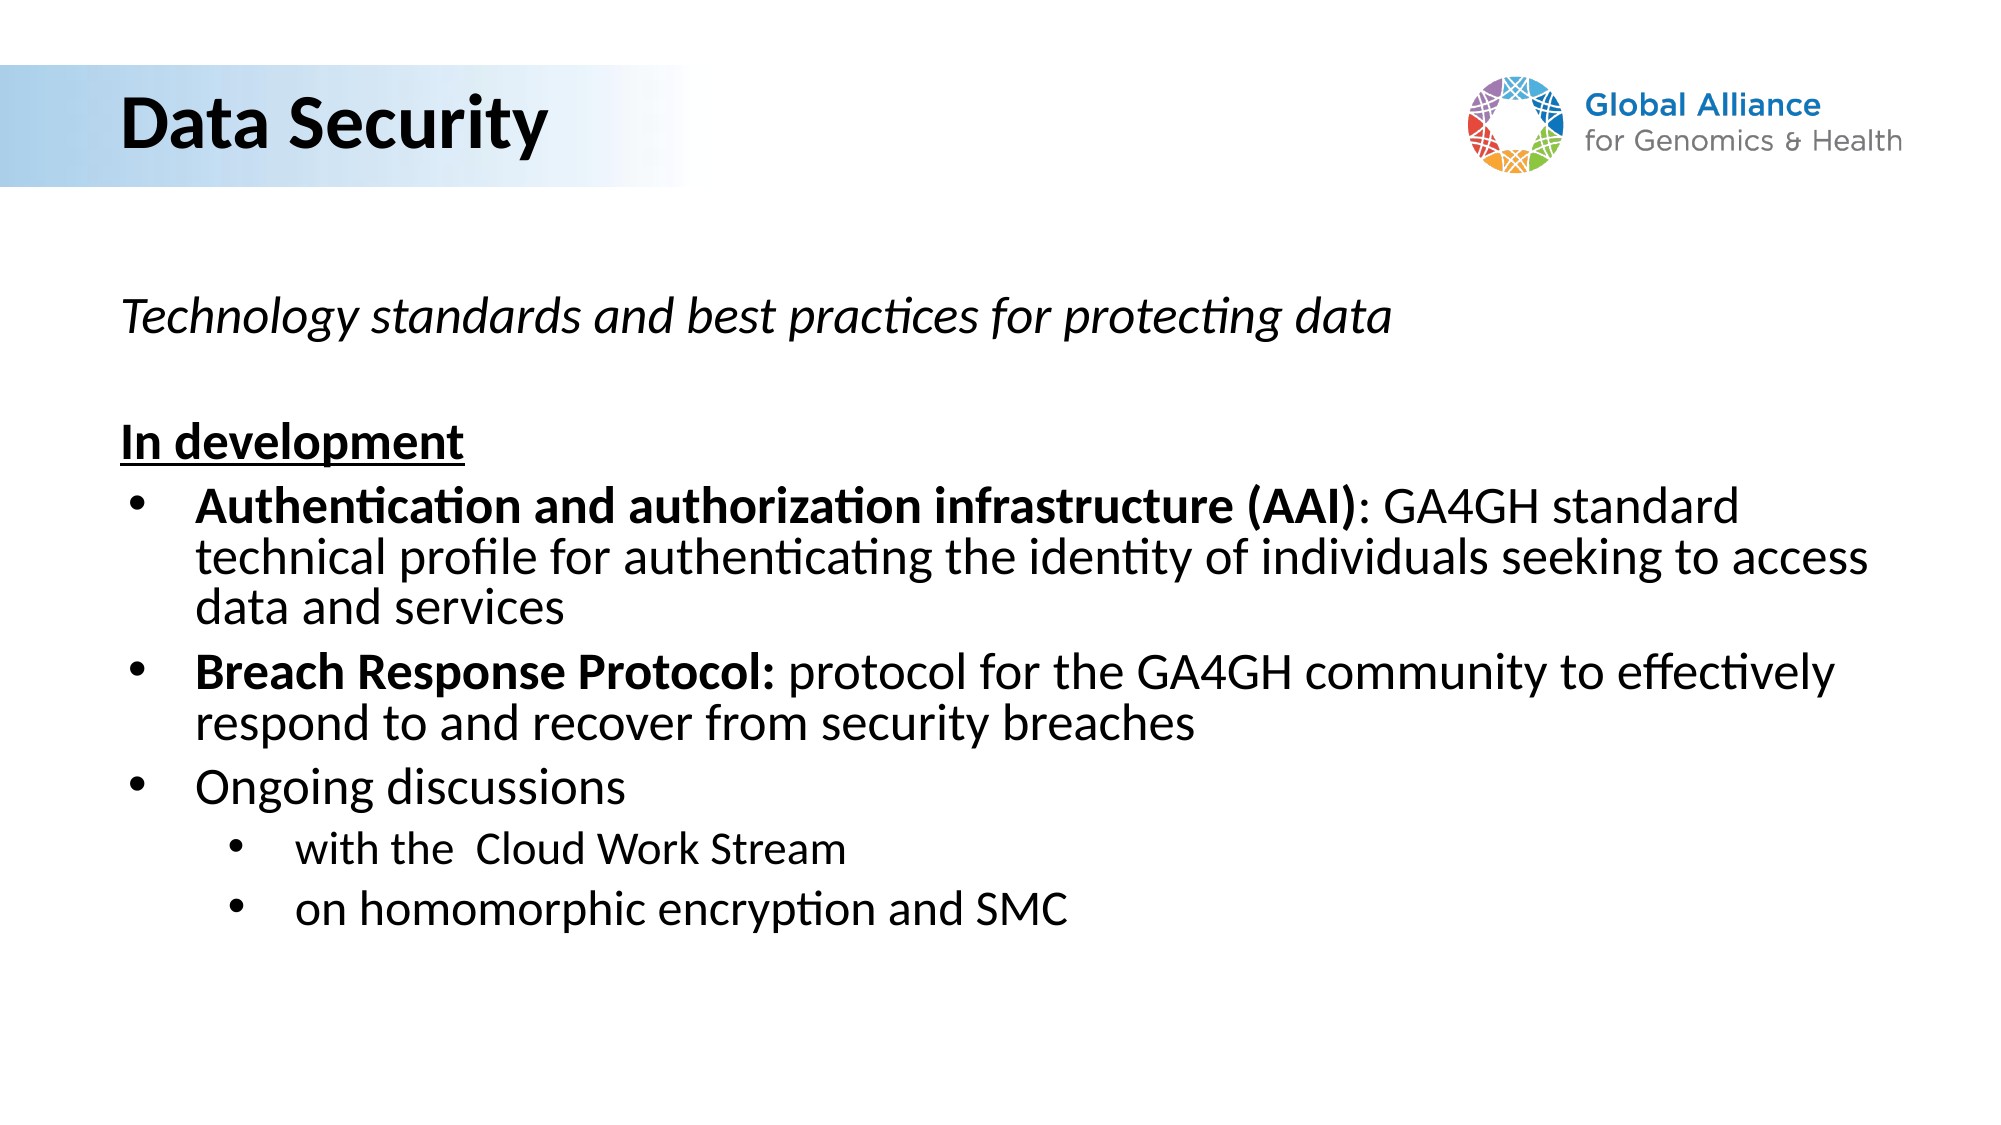

# Data Security
Technology standards and best practices for protecting data

In development
Authentication and authorization infrastructure (AAI): GA4GH standard technical profile for authenticating the identity of individuals seeking to access data and services
Breach Response Protocol: protocol for the GA4GH community to effectively respond to and recover from security breaches
Ongoing discussions
with the  Cloud Work Stream
on homomorphic encryption and SMC